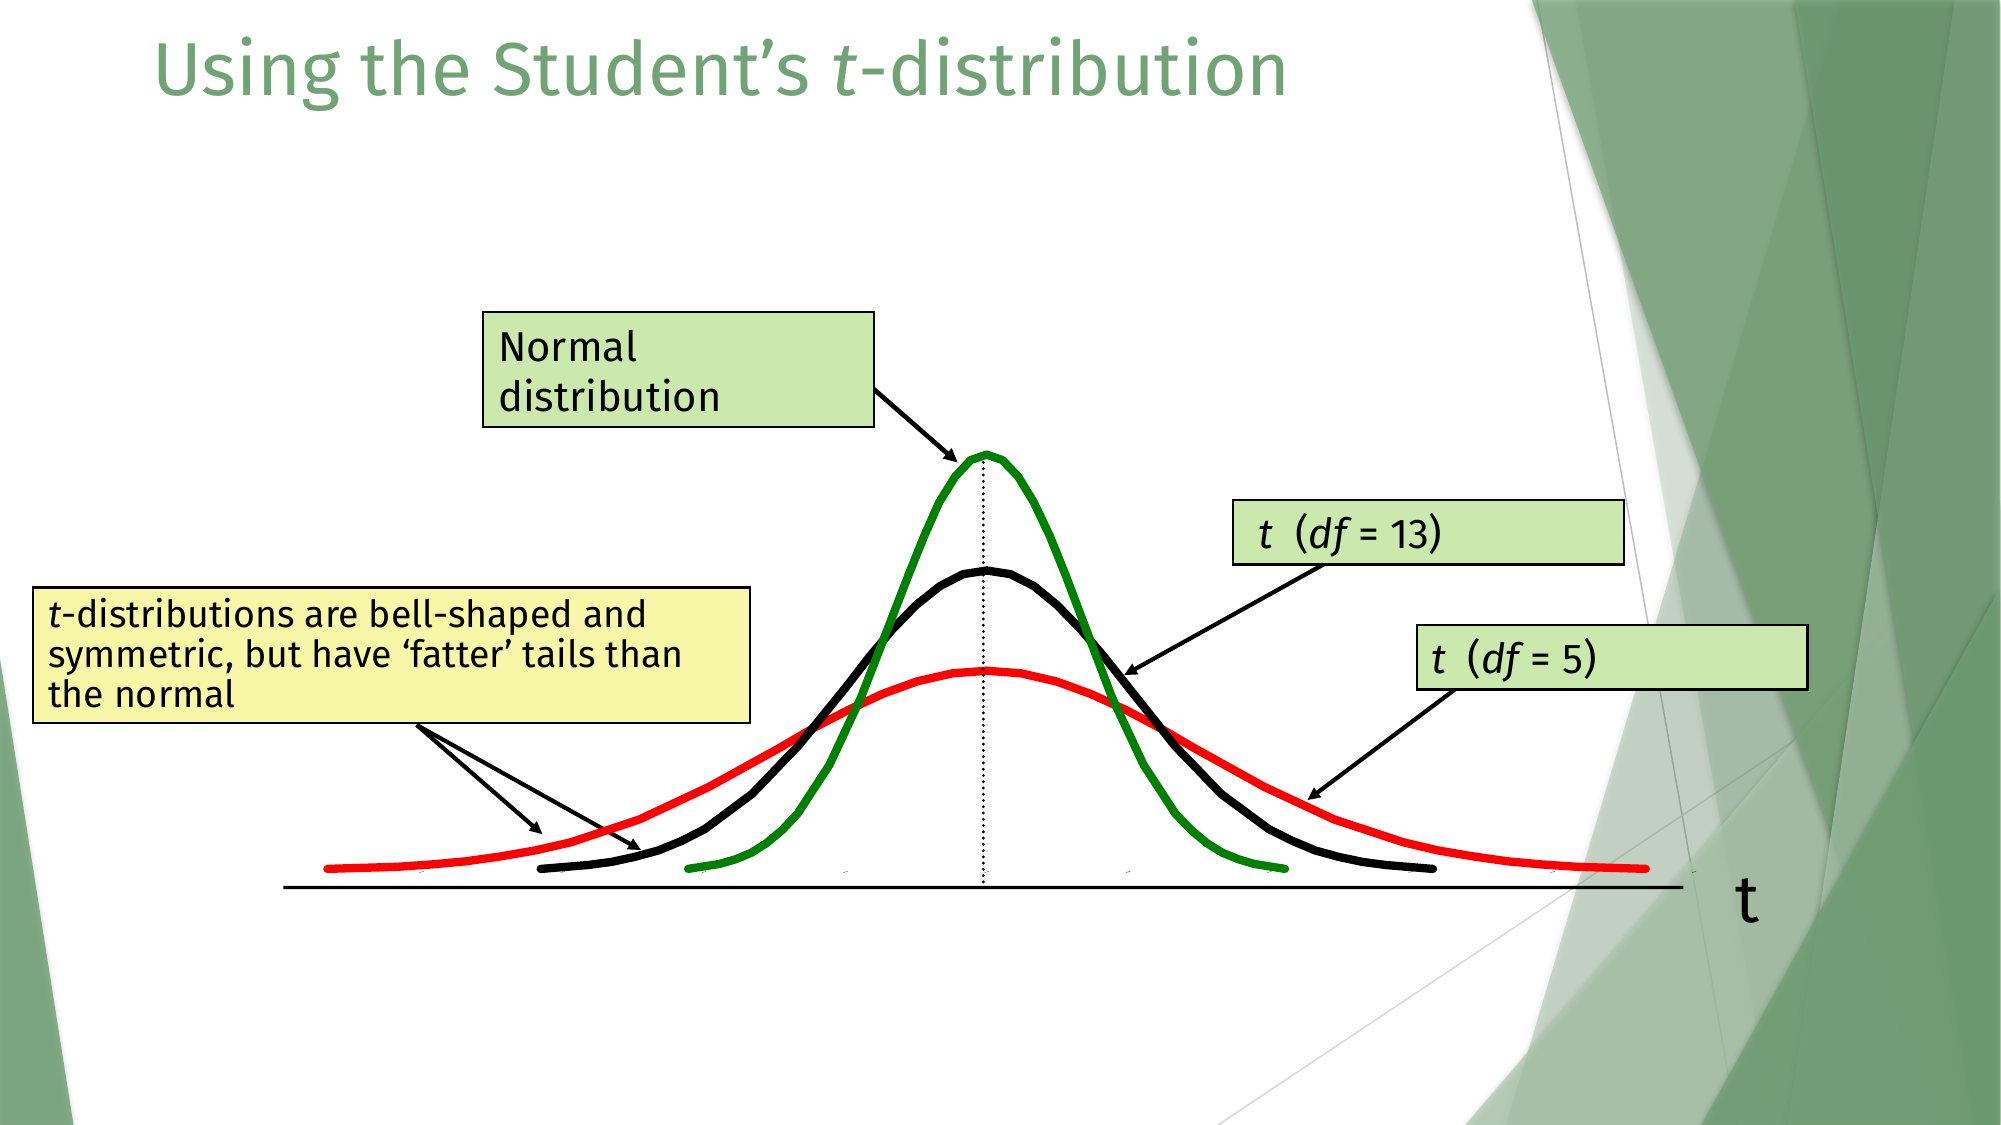

# Using the Student’s t-distribution
Normal distribution

 t  (df = 13)

t-distributions are bell-shaped and symmetric, but have ‘fatter’ tails than the normal
t  (df = 5)

t